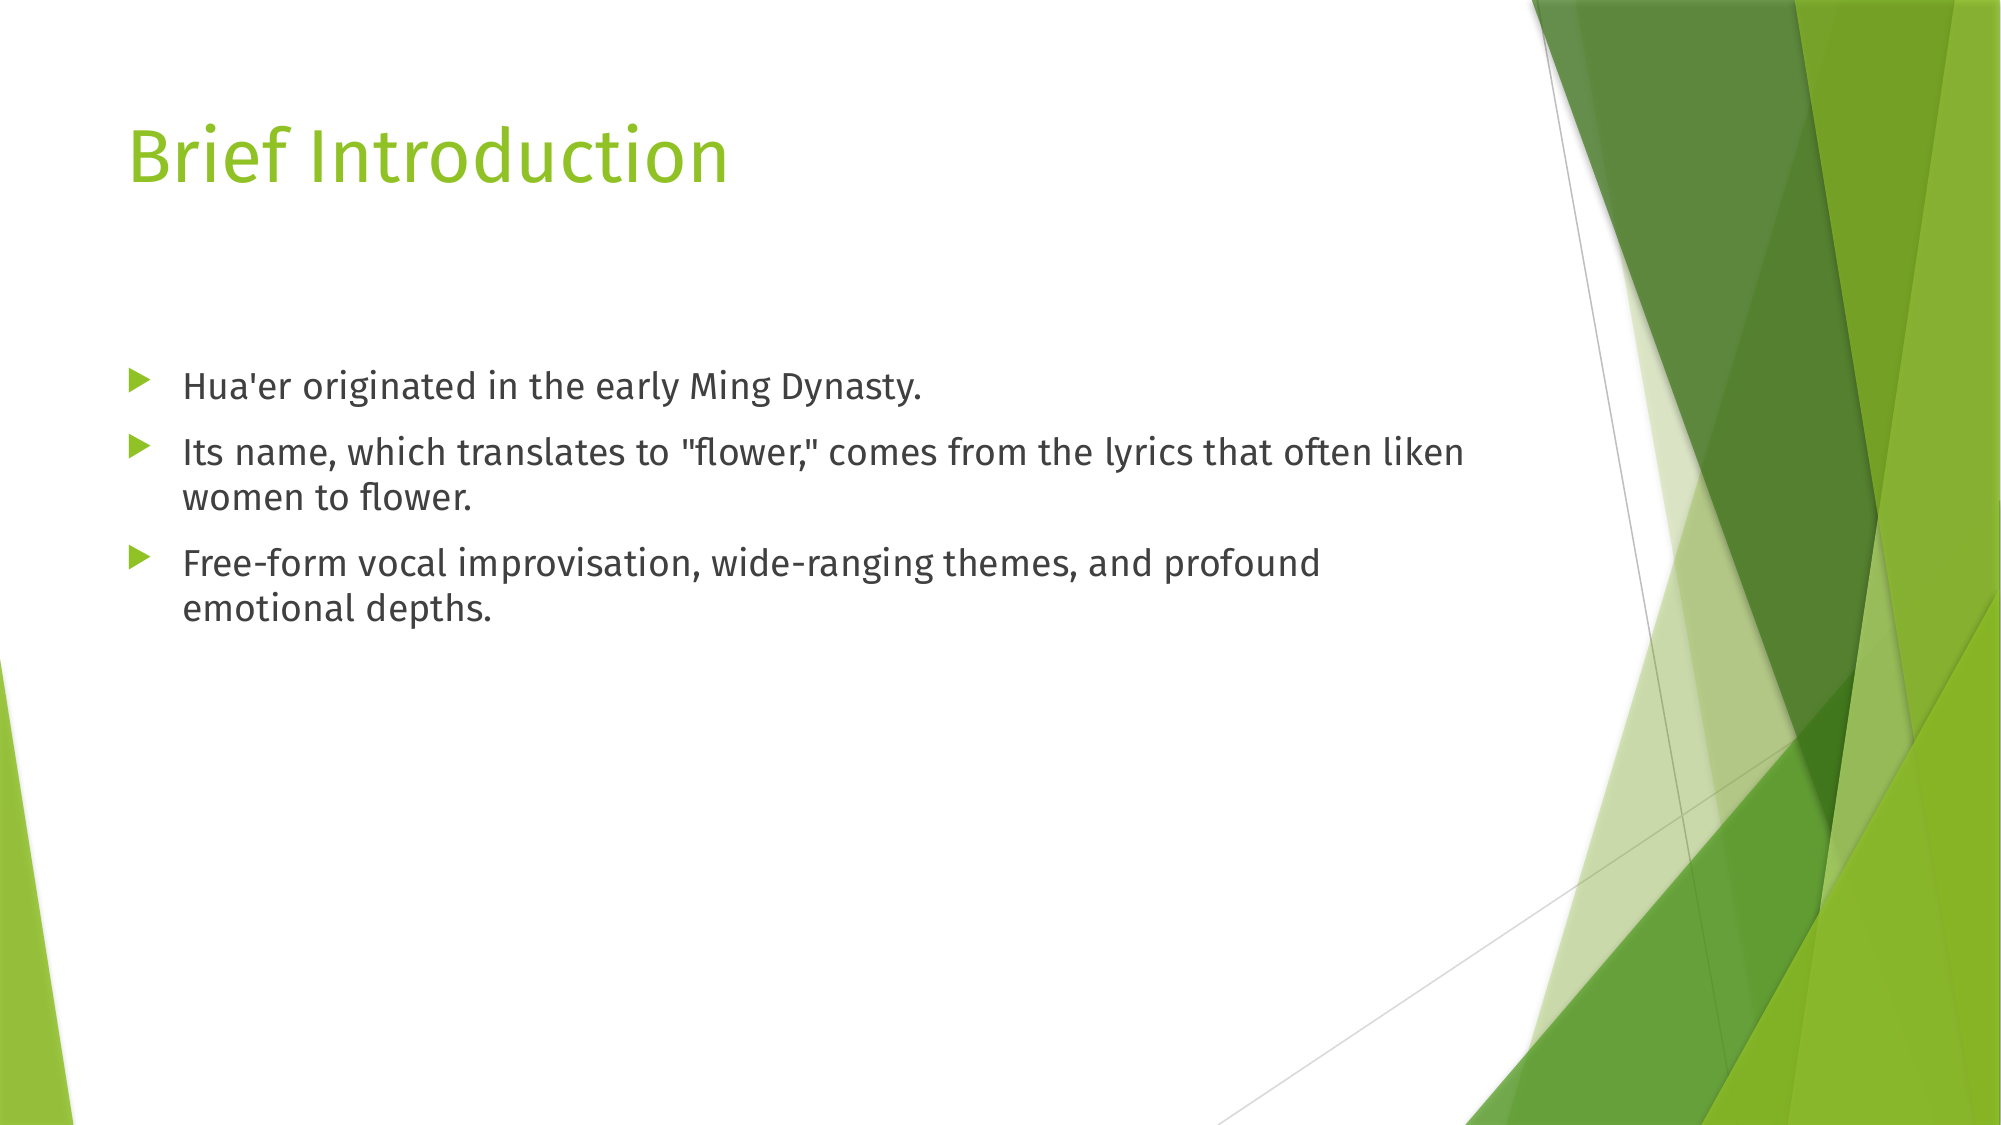

# Brief Introduction
Hua'er originated in the early Ming Dynasty.
Its name, which translates to "flower," comes from the lyrics that often liken women to flower.
Free-form vocal improvisation, wide-ranging themes, and profound emotional depths.